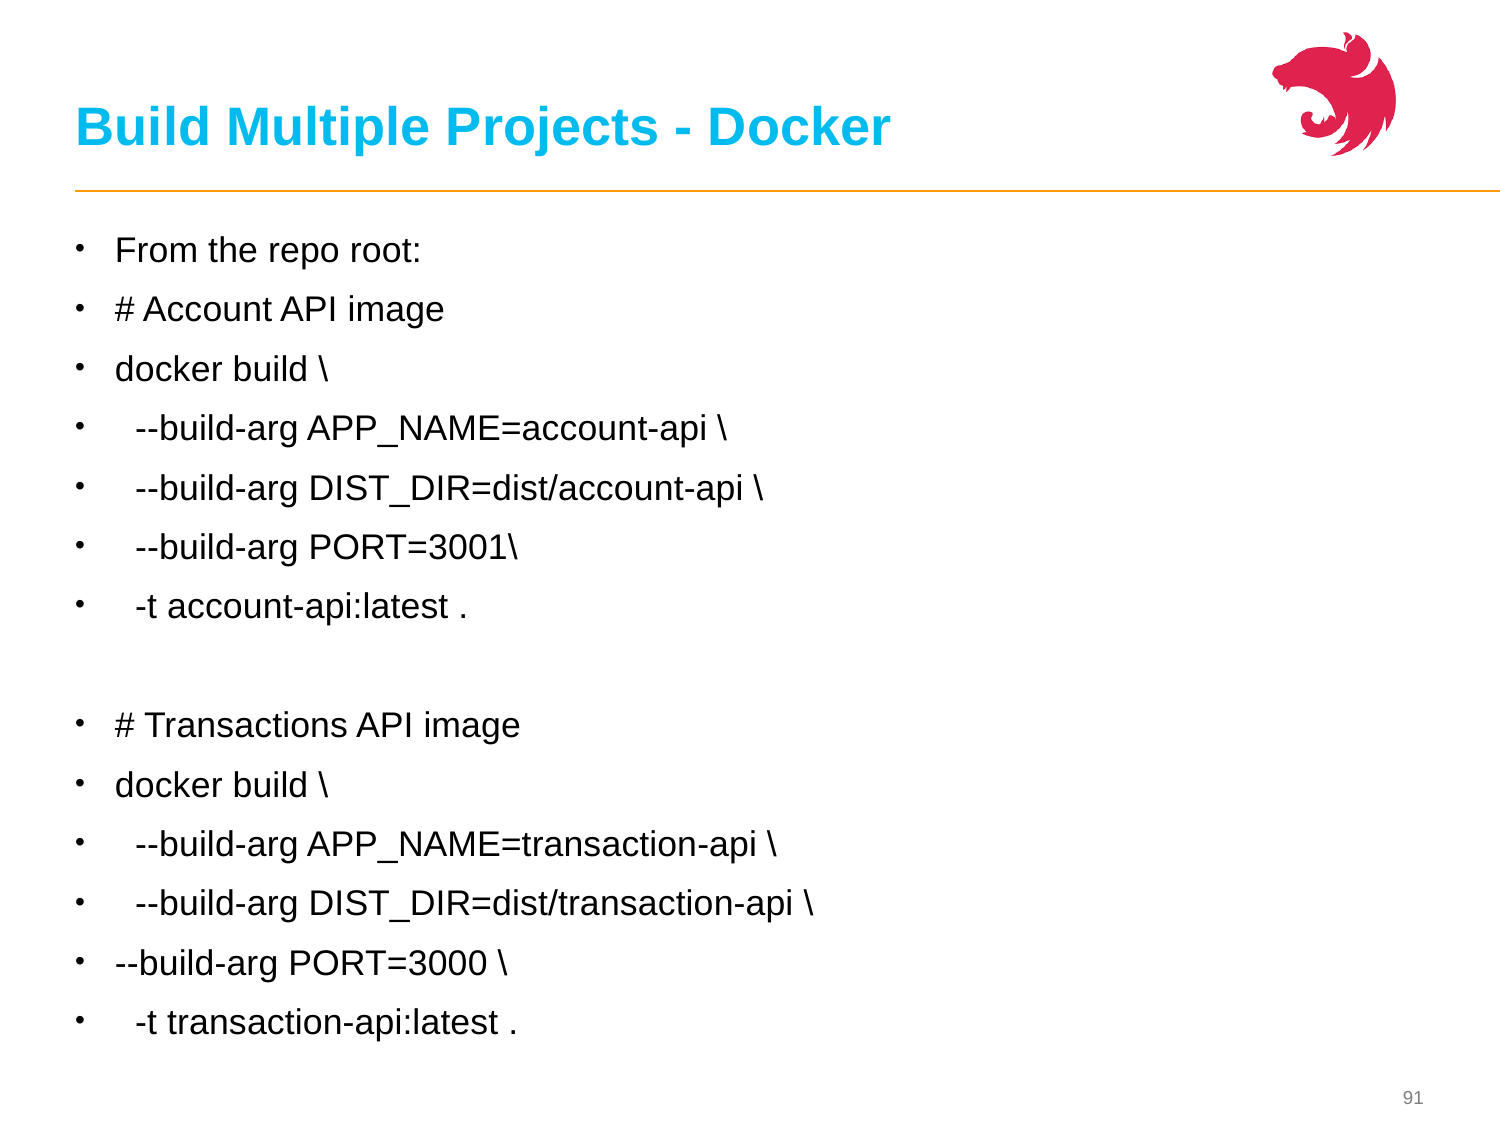

# Build Multiple Projects - Docker
From the repo root:
# Account API image
docker build \
  --build-arg APP_NAME=account-api \
  --build-arg DIST_DIR=dist/account-api \
  --build-arg PORT=3001\
  -t account-api:latest .

# Transactions API image
docker build \
  --build-arg APP_NAME=transaction-api \
  --build-arg DIST_DIR=dist/transaction-api \
--build-arg PORT=3000 \
  -t transaction-api:latest .